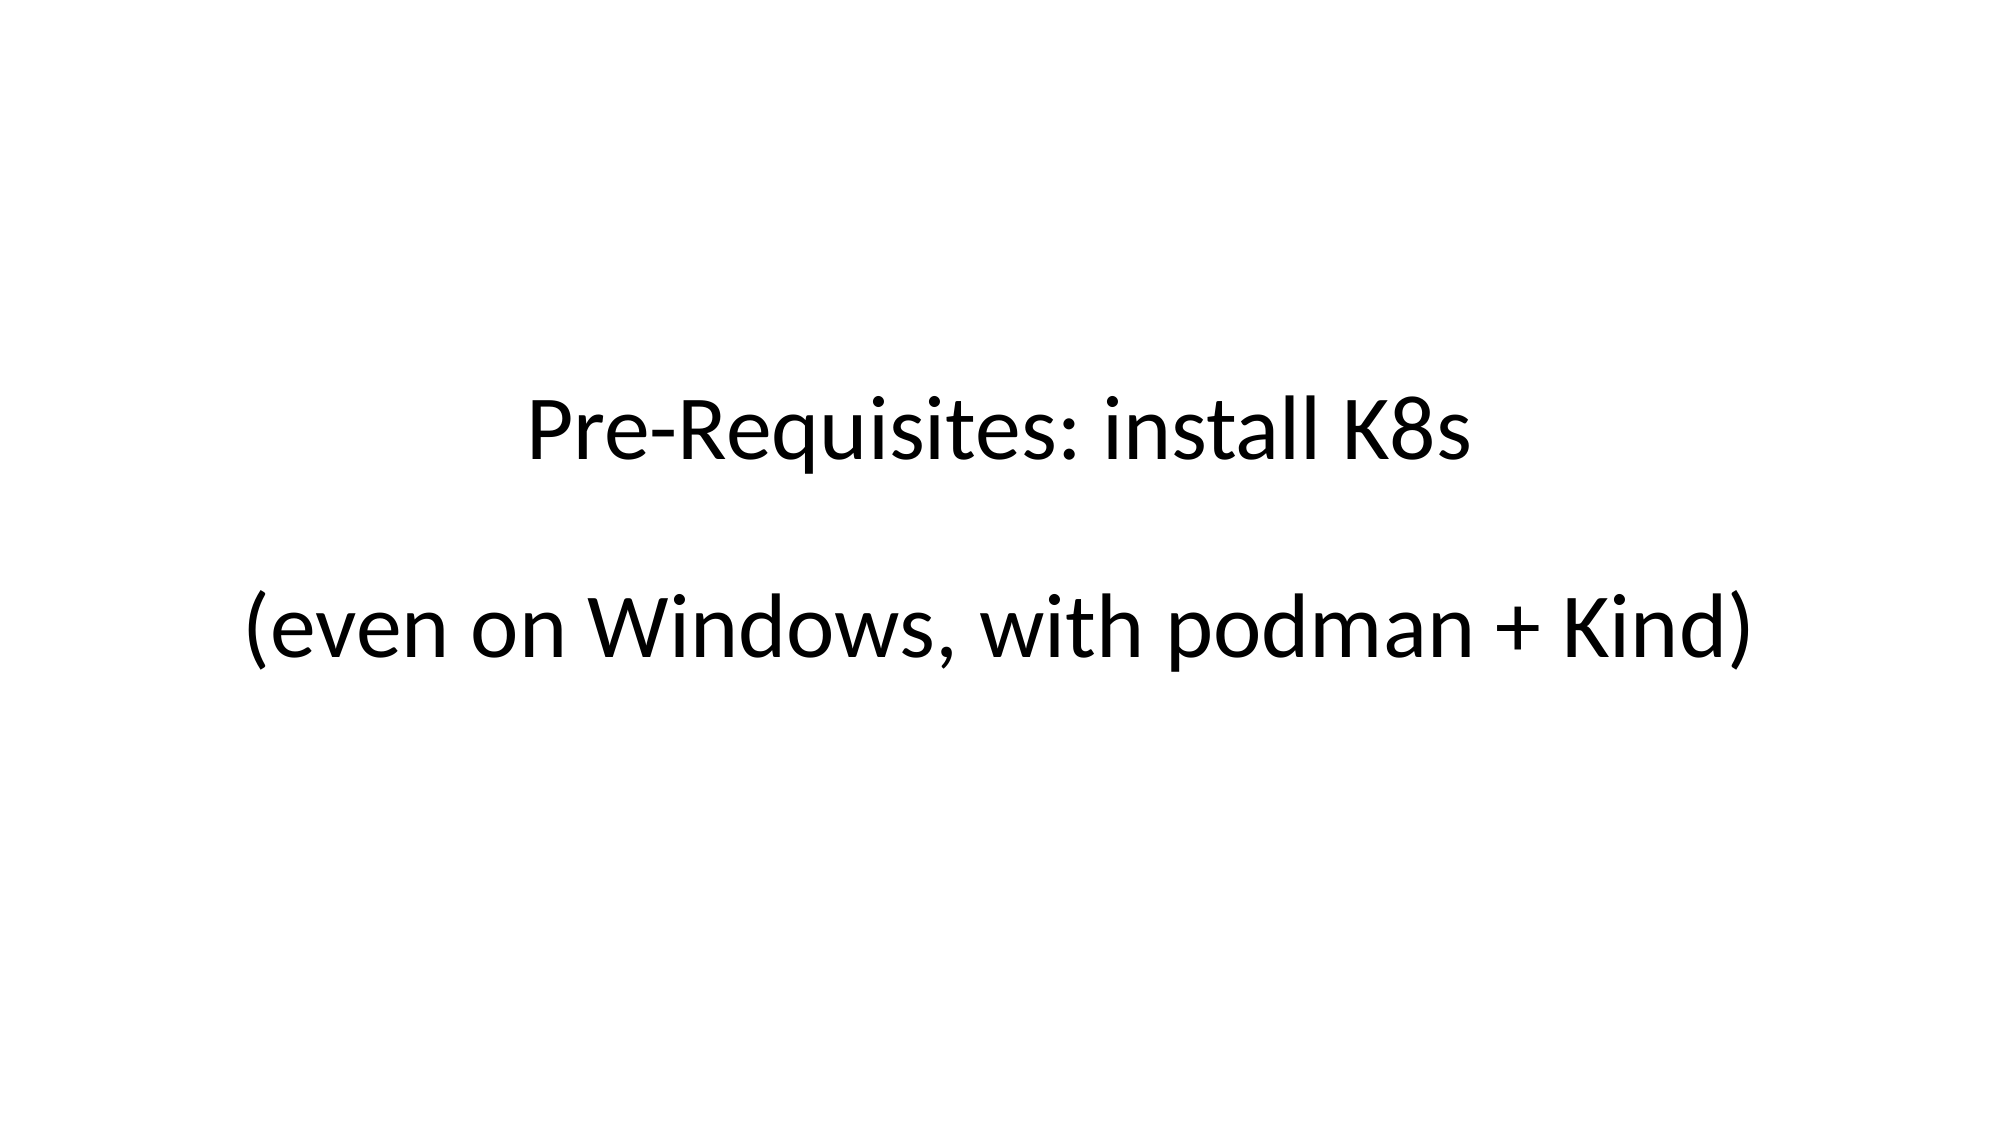

# Pre-Requisites: install K8s (even on Windows, with podman + Kind)